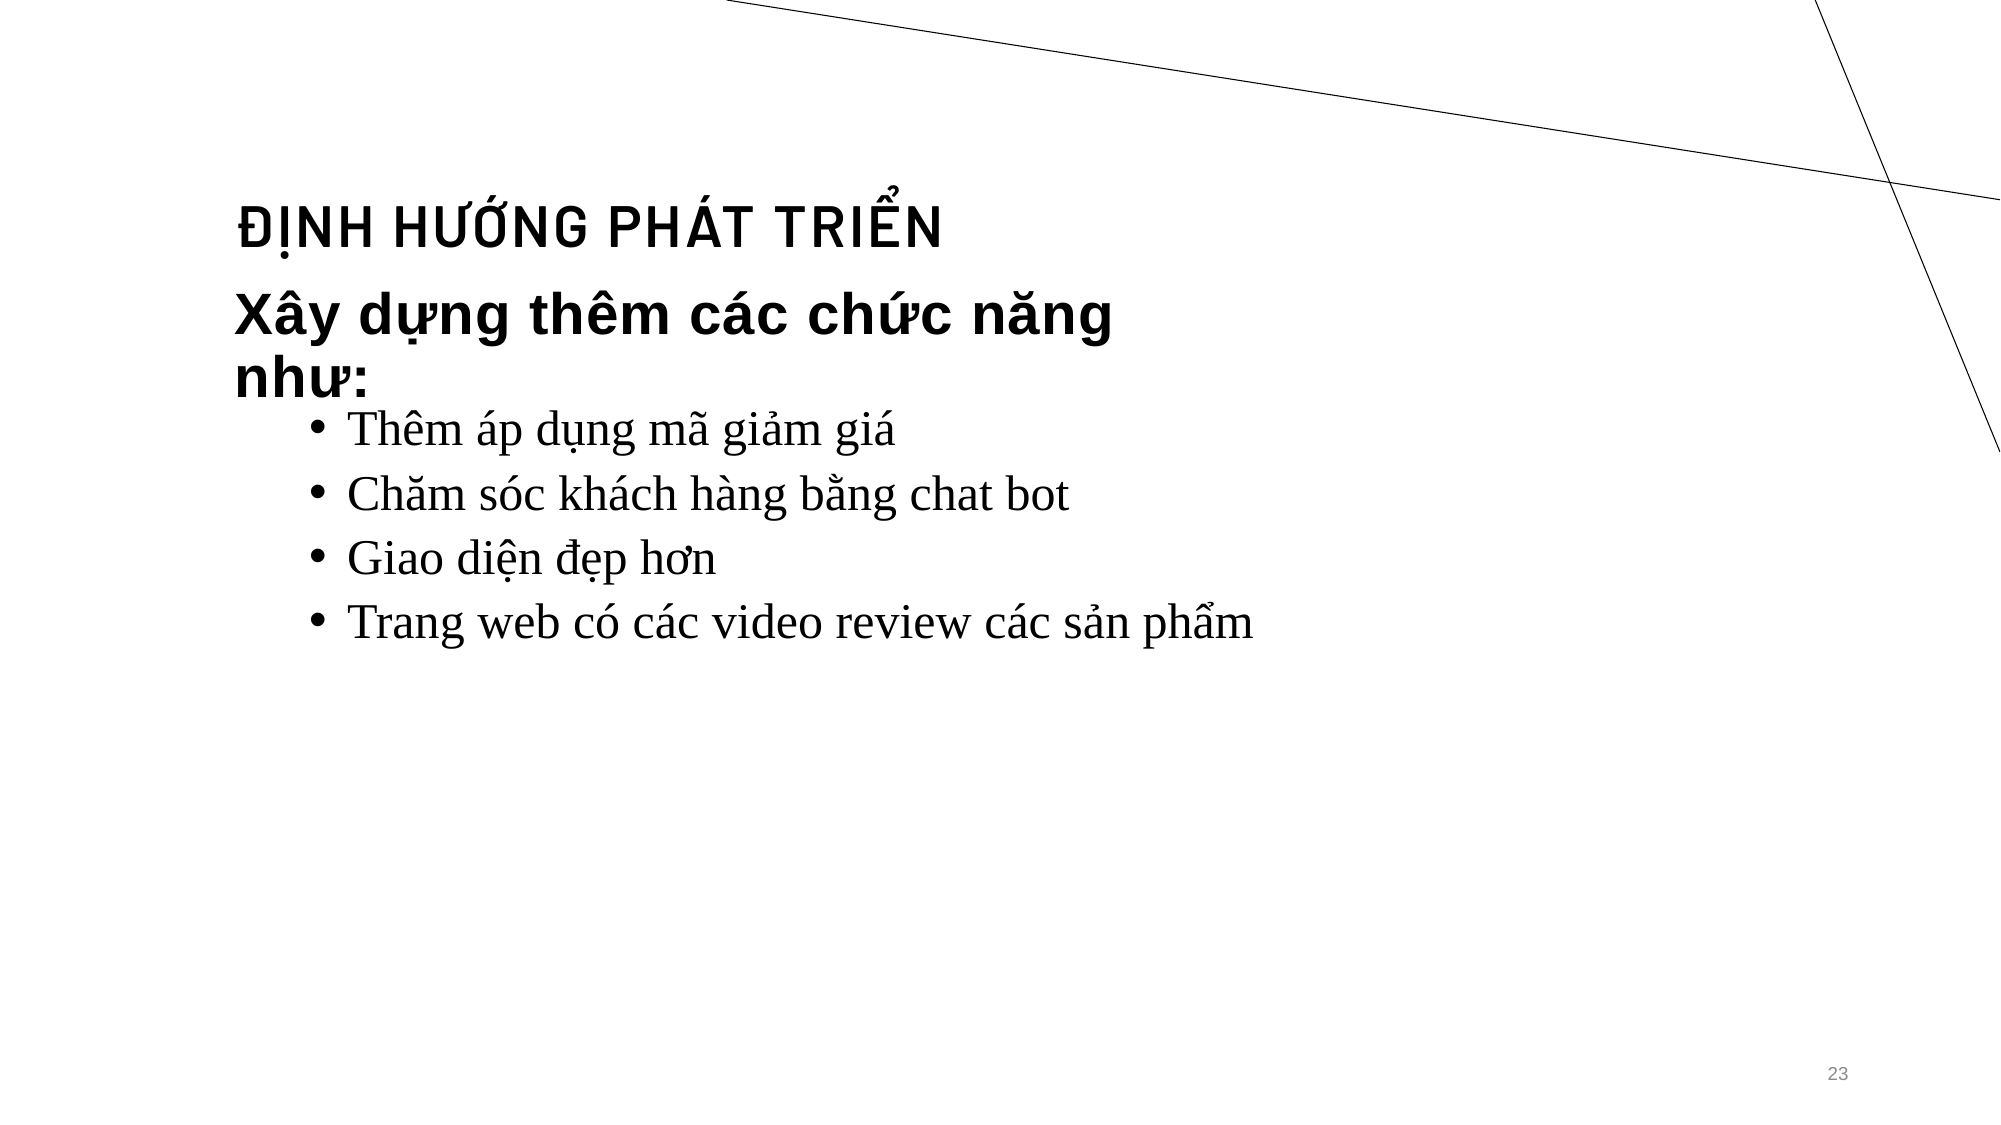

# Định hướng phát triển
Xây dựng thêm các chức năng như:
Thêm áp dụng mã giảm giá
Chăm sóc khách hàng bằng chat bot
Giao diện đẹp hơn
Trang web có các video review các sản phẩm
23